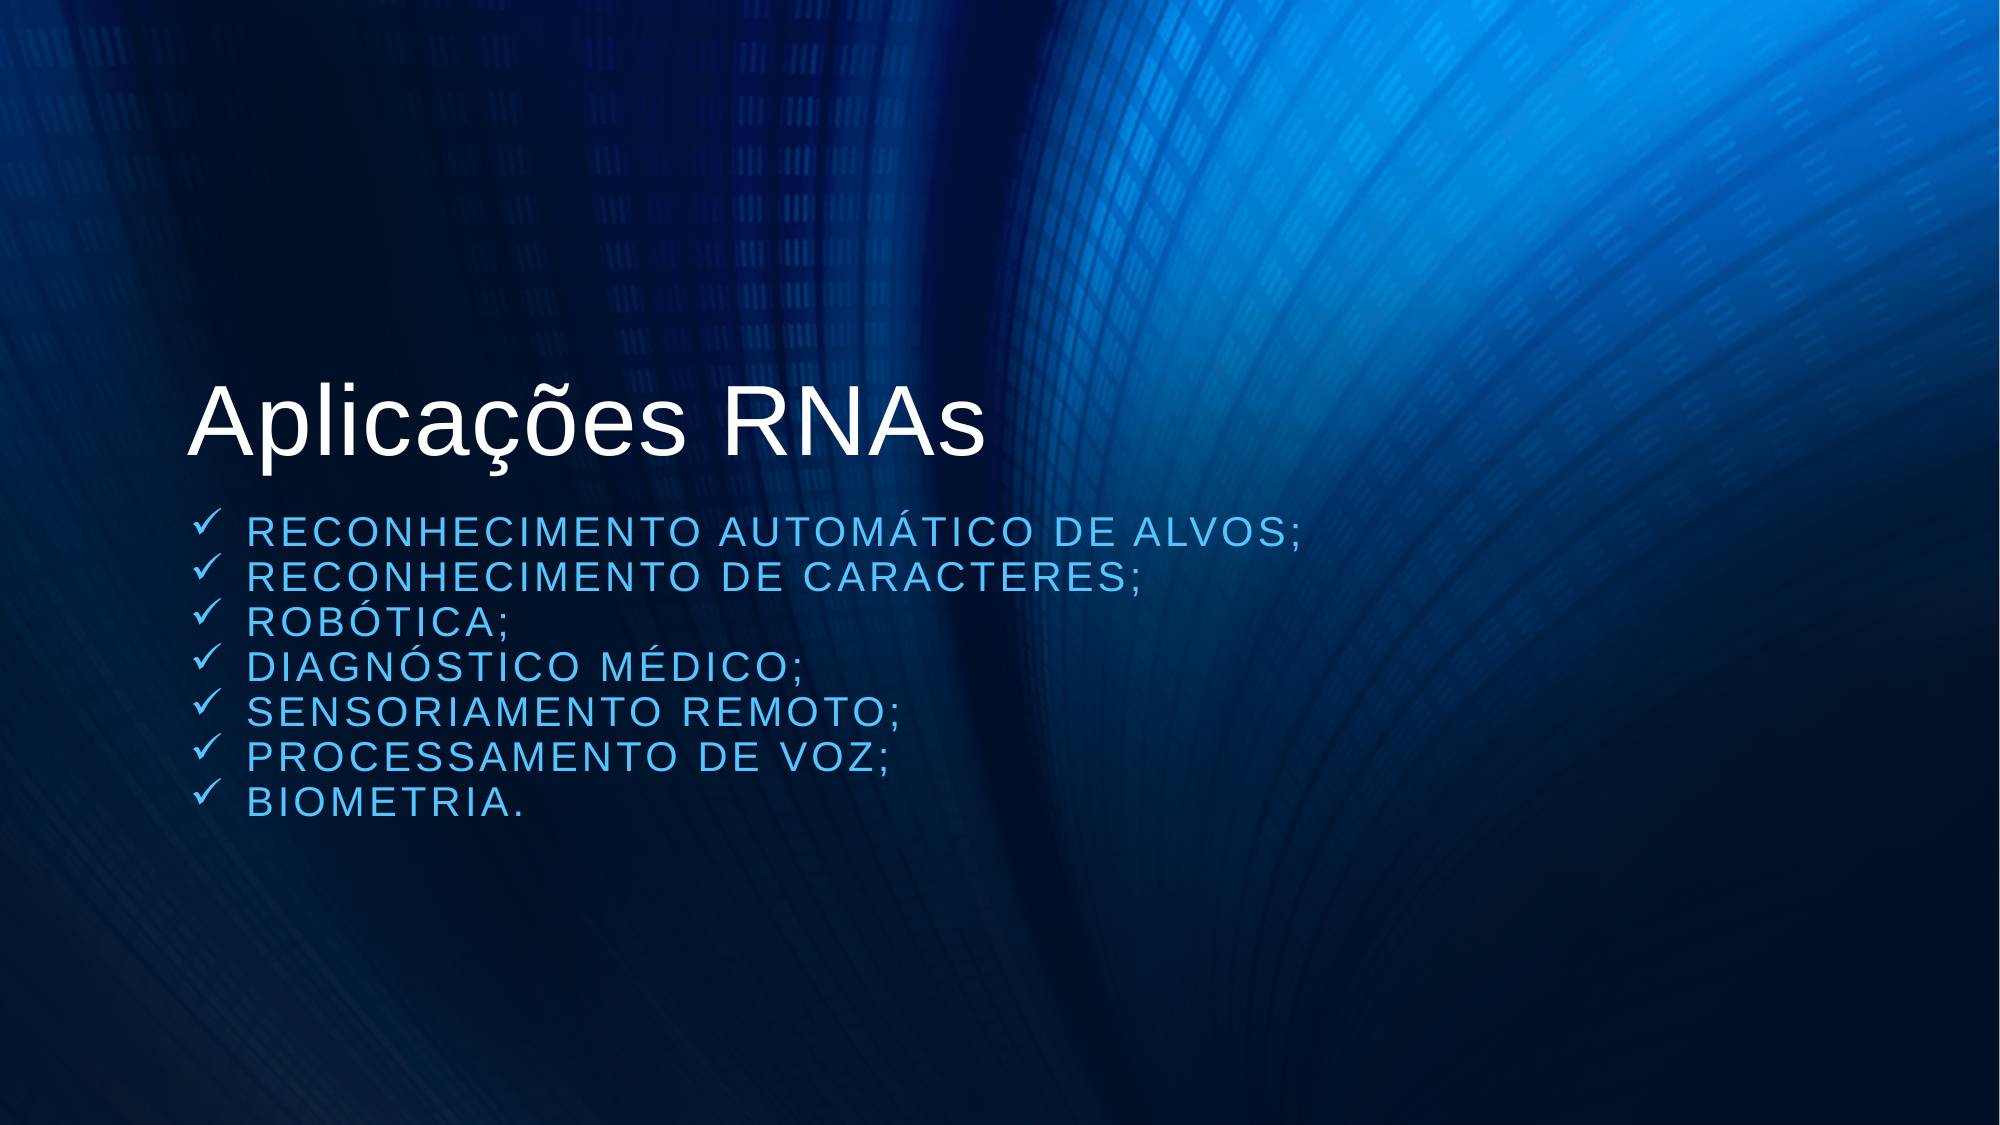

# Aplicações RNAs
Reconhecimento Automático de Alvos;
Reconhecimento de Caracteres;
Robótica;
Diagnóstico Médico;
Sensoriamento Remoto;
Processamento de Voz;
Biometria.